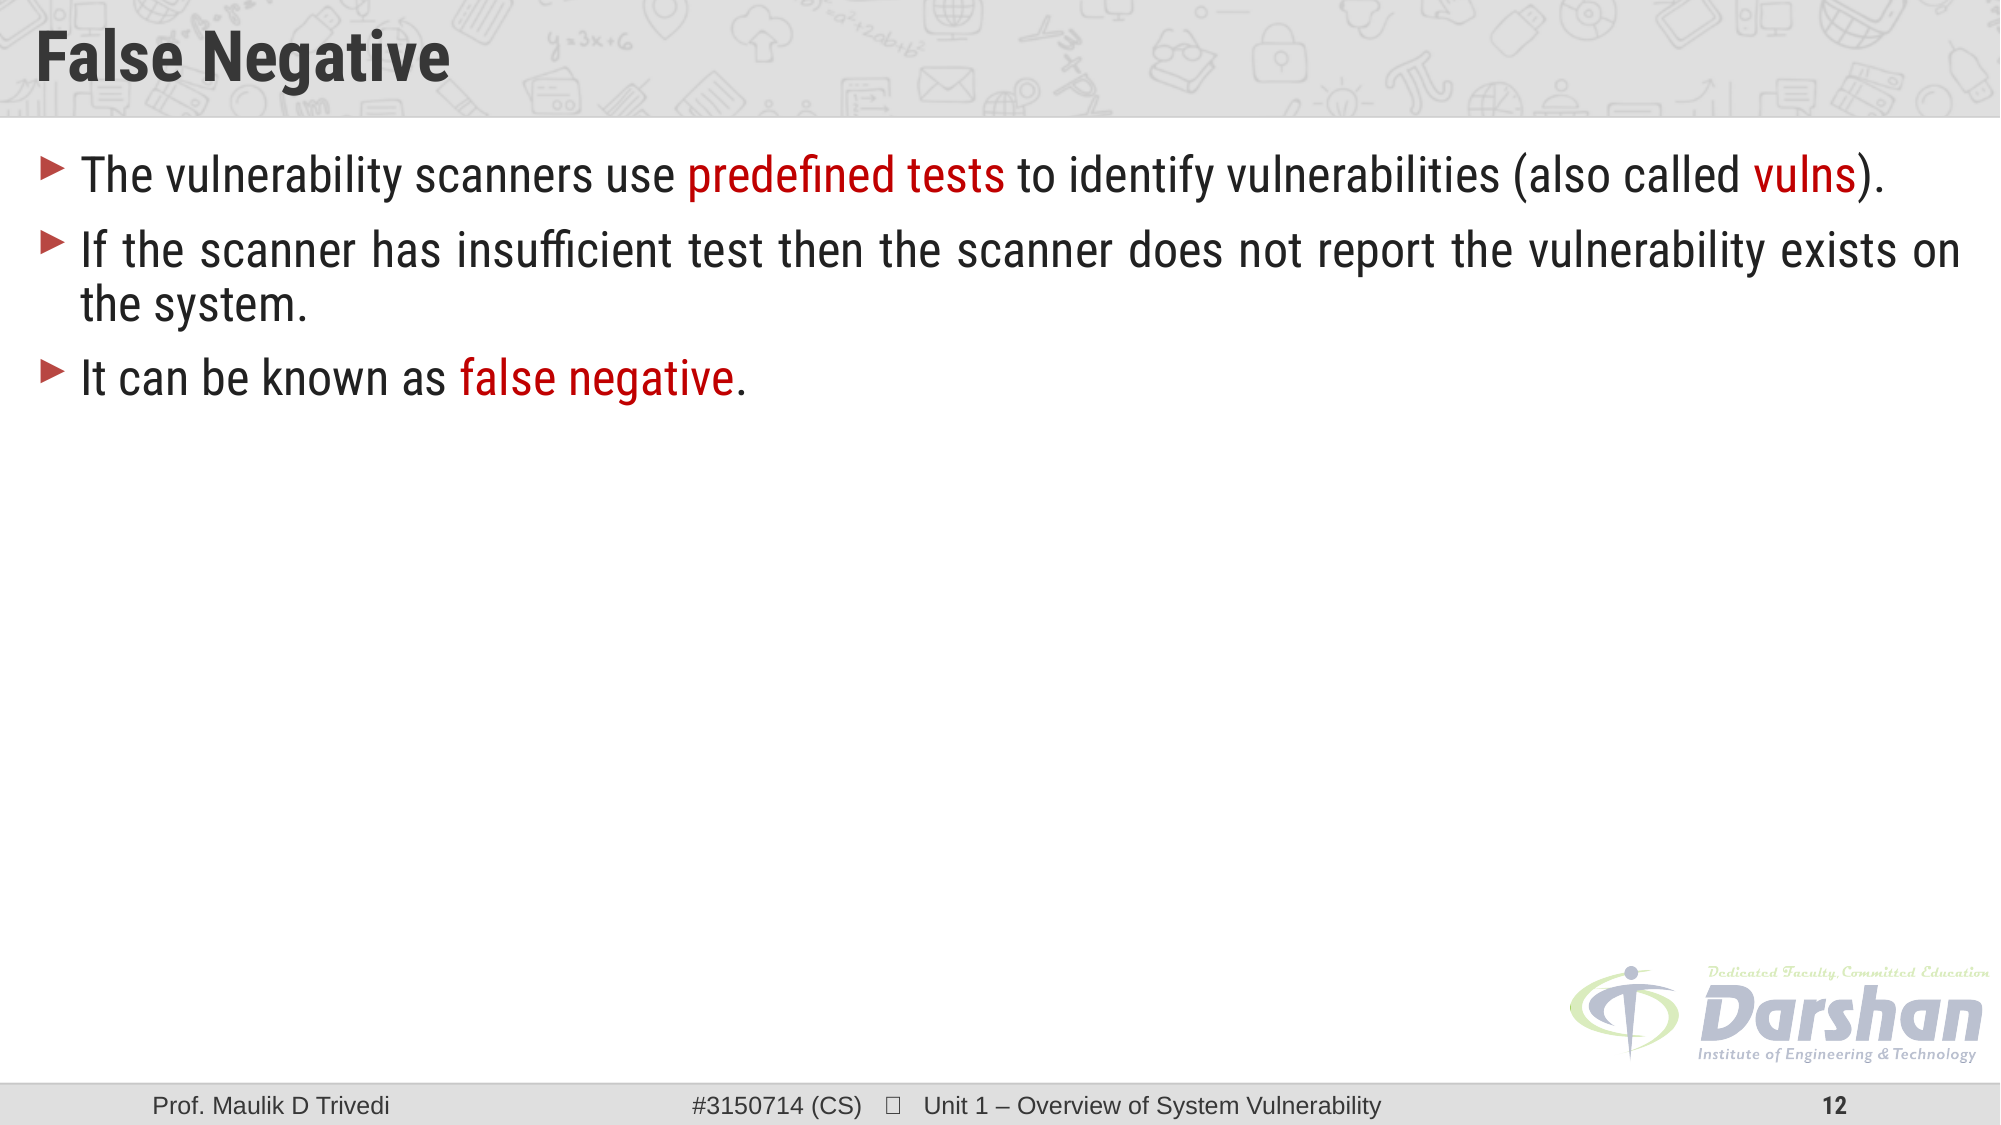

# False Negative
The vulnerability scanners use predefined tests to identify vulnerabilities (also called vulns).
If the scanner has insufficient test then the scanner does not report the vulnerability exists on the system.
It can be known as false negative.